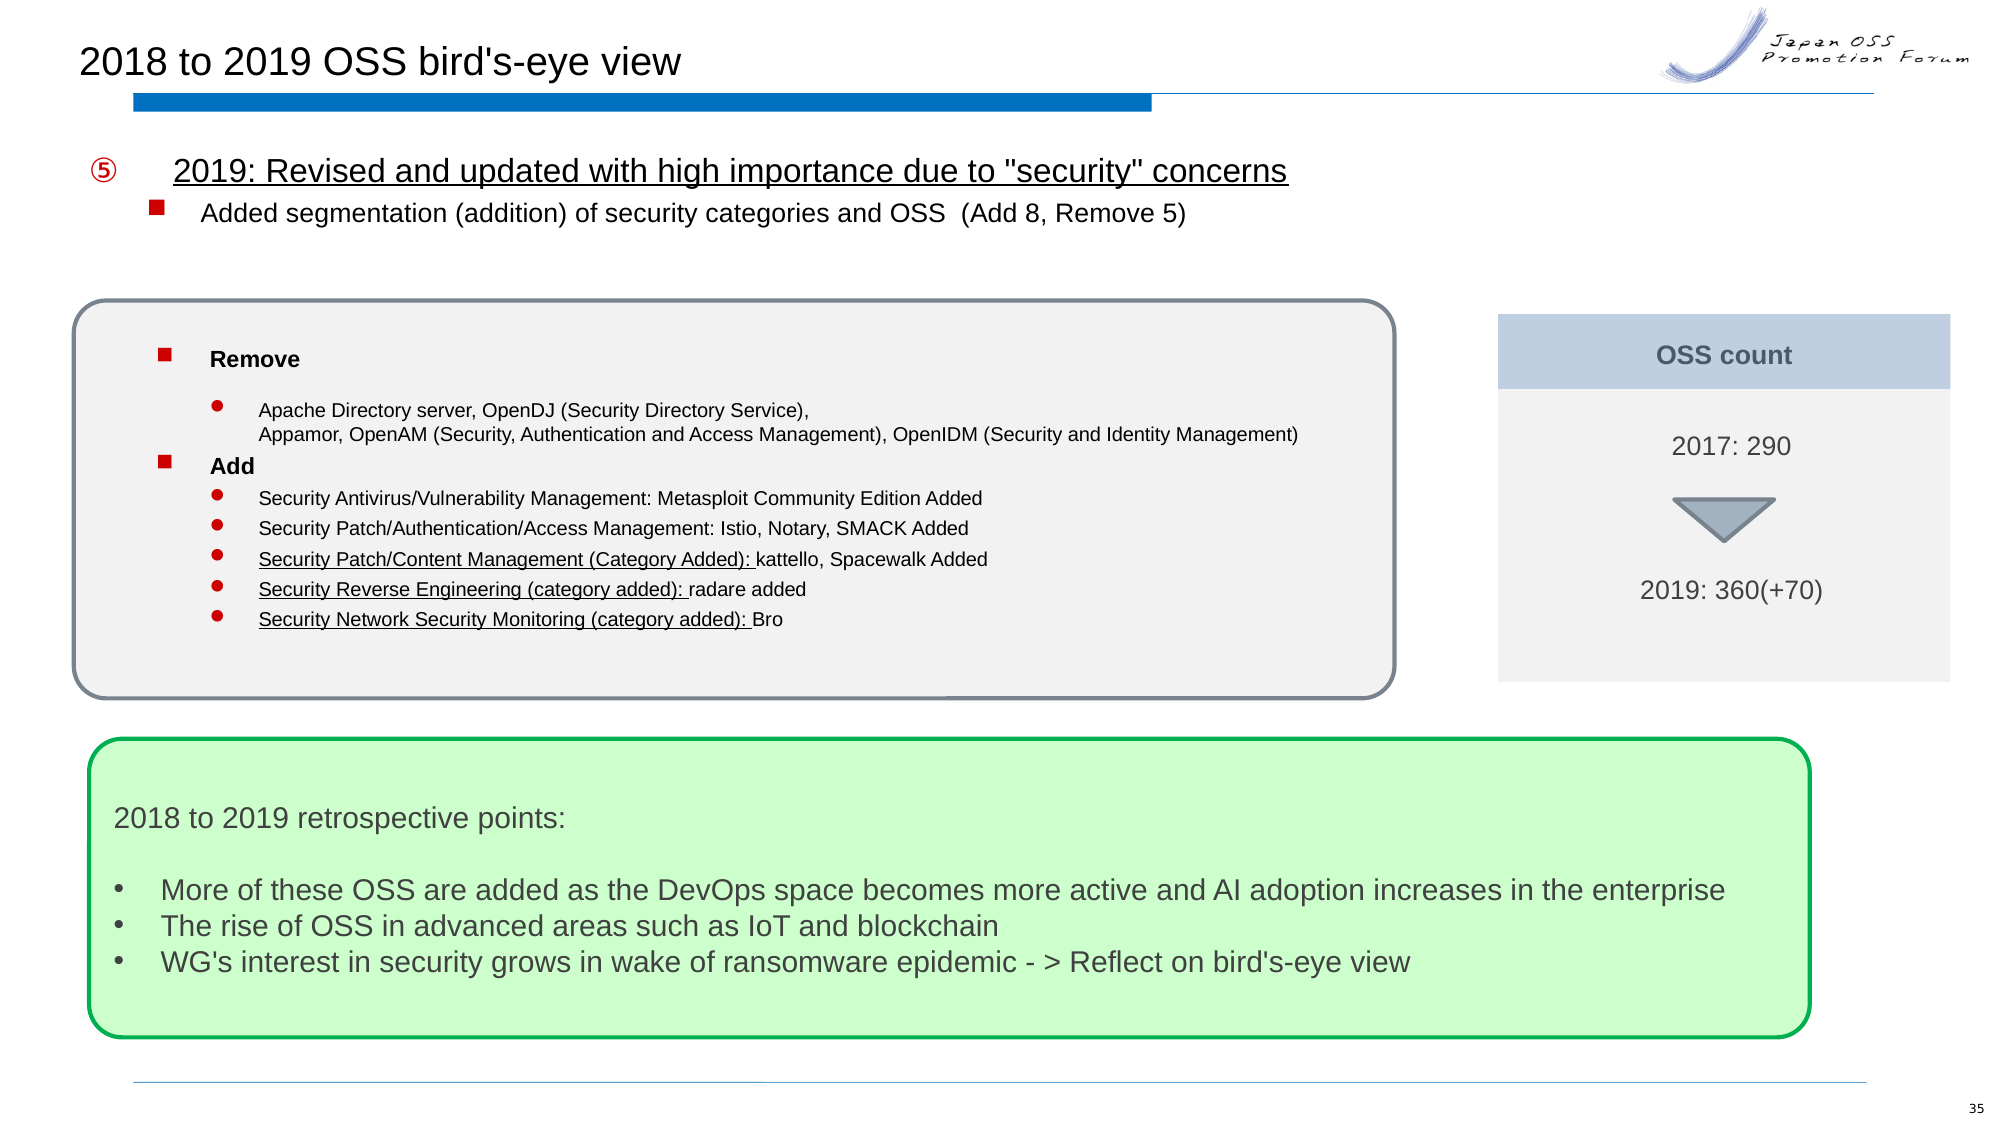

# 2018 to 2019 OSS bird's-eye view
2019: Revised and updated with high importance due to "security" concerns
Added segmentation (addition) of security categories and OSS  (Add 8, Remove 5)

Remove
Apache Directory server, OpenDJ (Security Directory Service),
Appamor, OpenAM (Security, Authentication and Access Management), OpenIDM (Security and Identity Management)
Add
Security Antivirus/Vulnerability Management: Metasploit Community Edition Added
Security Patch/Authentication/Access Management: Istio, Notary, SMACK Added
Security Patch/Content Management (Category Added): kattello, Spacewalk Added
Security Reverse Engineering (category added): radare added
Security Network Security Monitoring (category added): Bro

OSS count
2017: 290

2019: 360(+70)

2018 to 2019 retrospective points:

More of these OSS are added as the DevOps space becomes more active and AI adoption increases in the enterprise
The rise of OSS in advanced areas such as IoT and blockchain
WG's interest in security grows in wake of ransomware epidemic - > Reflect on bird's-eye view
35